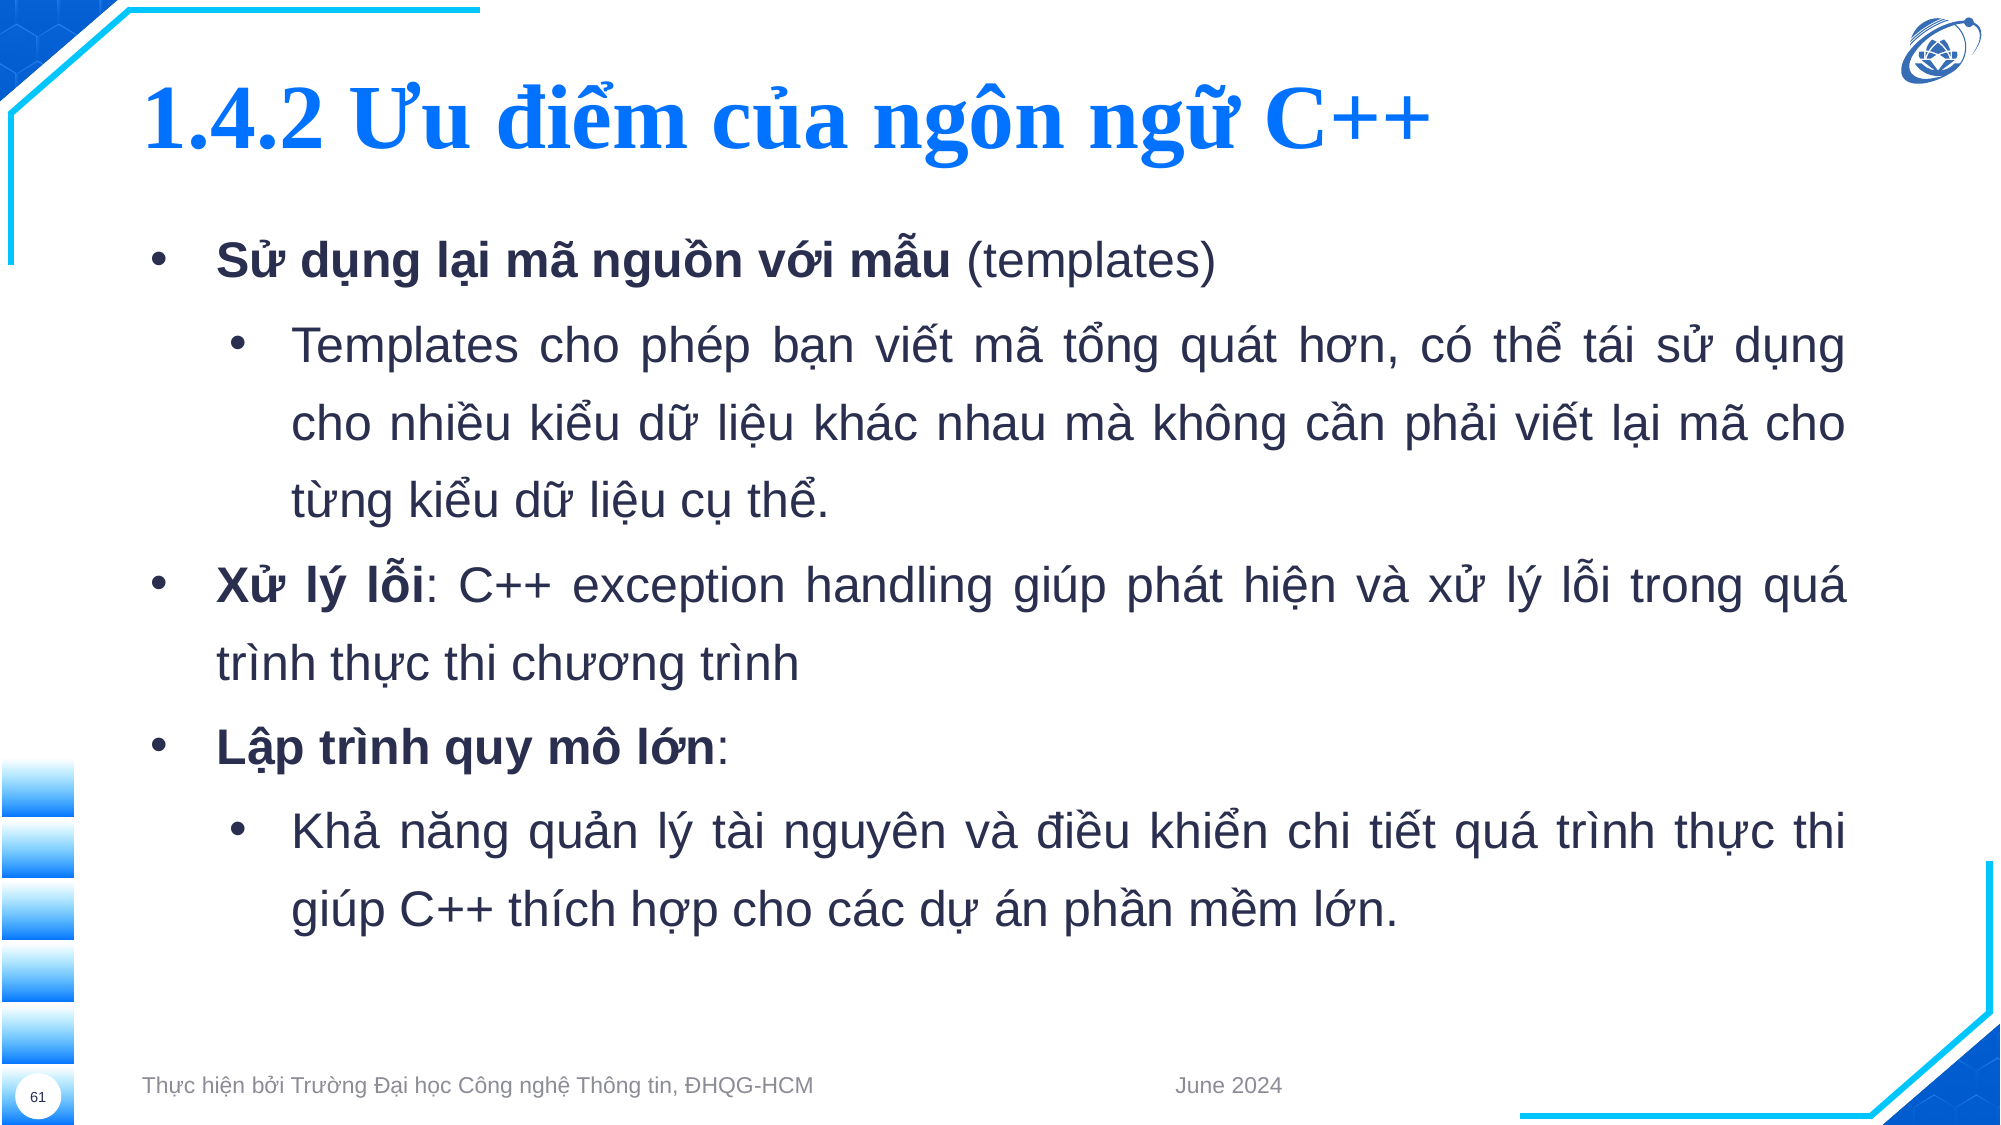

# 1.4.2 Ưu điểm của ngôn ngữ C++
Sử dụng lại mã nguồn với mẫu (templates)
Templates cho phép bạn viết mã tổng quát hơn, có thể tái sử dụng cho nhiều kiểu dữ liệu khác nhau mà không cần phải viết lại mã cho từng kiểu dữ liệu cụ thể.
Xử lý lỗi: C++ exception handling giúp phát hiện và xử lý lỗi trong quá trình thực thi chương trình
Lập trình quy mô lớn:
Khả năng quản lý tài nguyên và điều khiển chi tiết quá trình thực thi giúp C++ thích hợp cho các dự án phần mềm lớn.
Thực hiện bởi Trường Đại học Công nghệ Thông tin, ĐHQG-HCM
June 2024
61